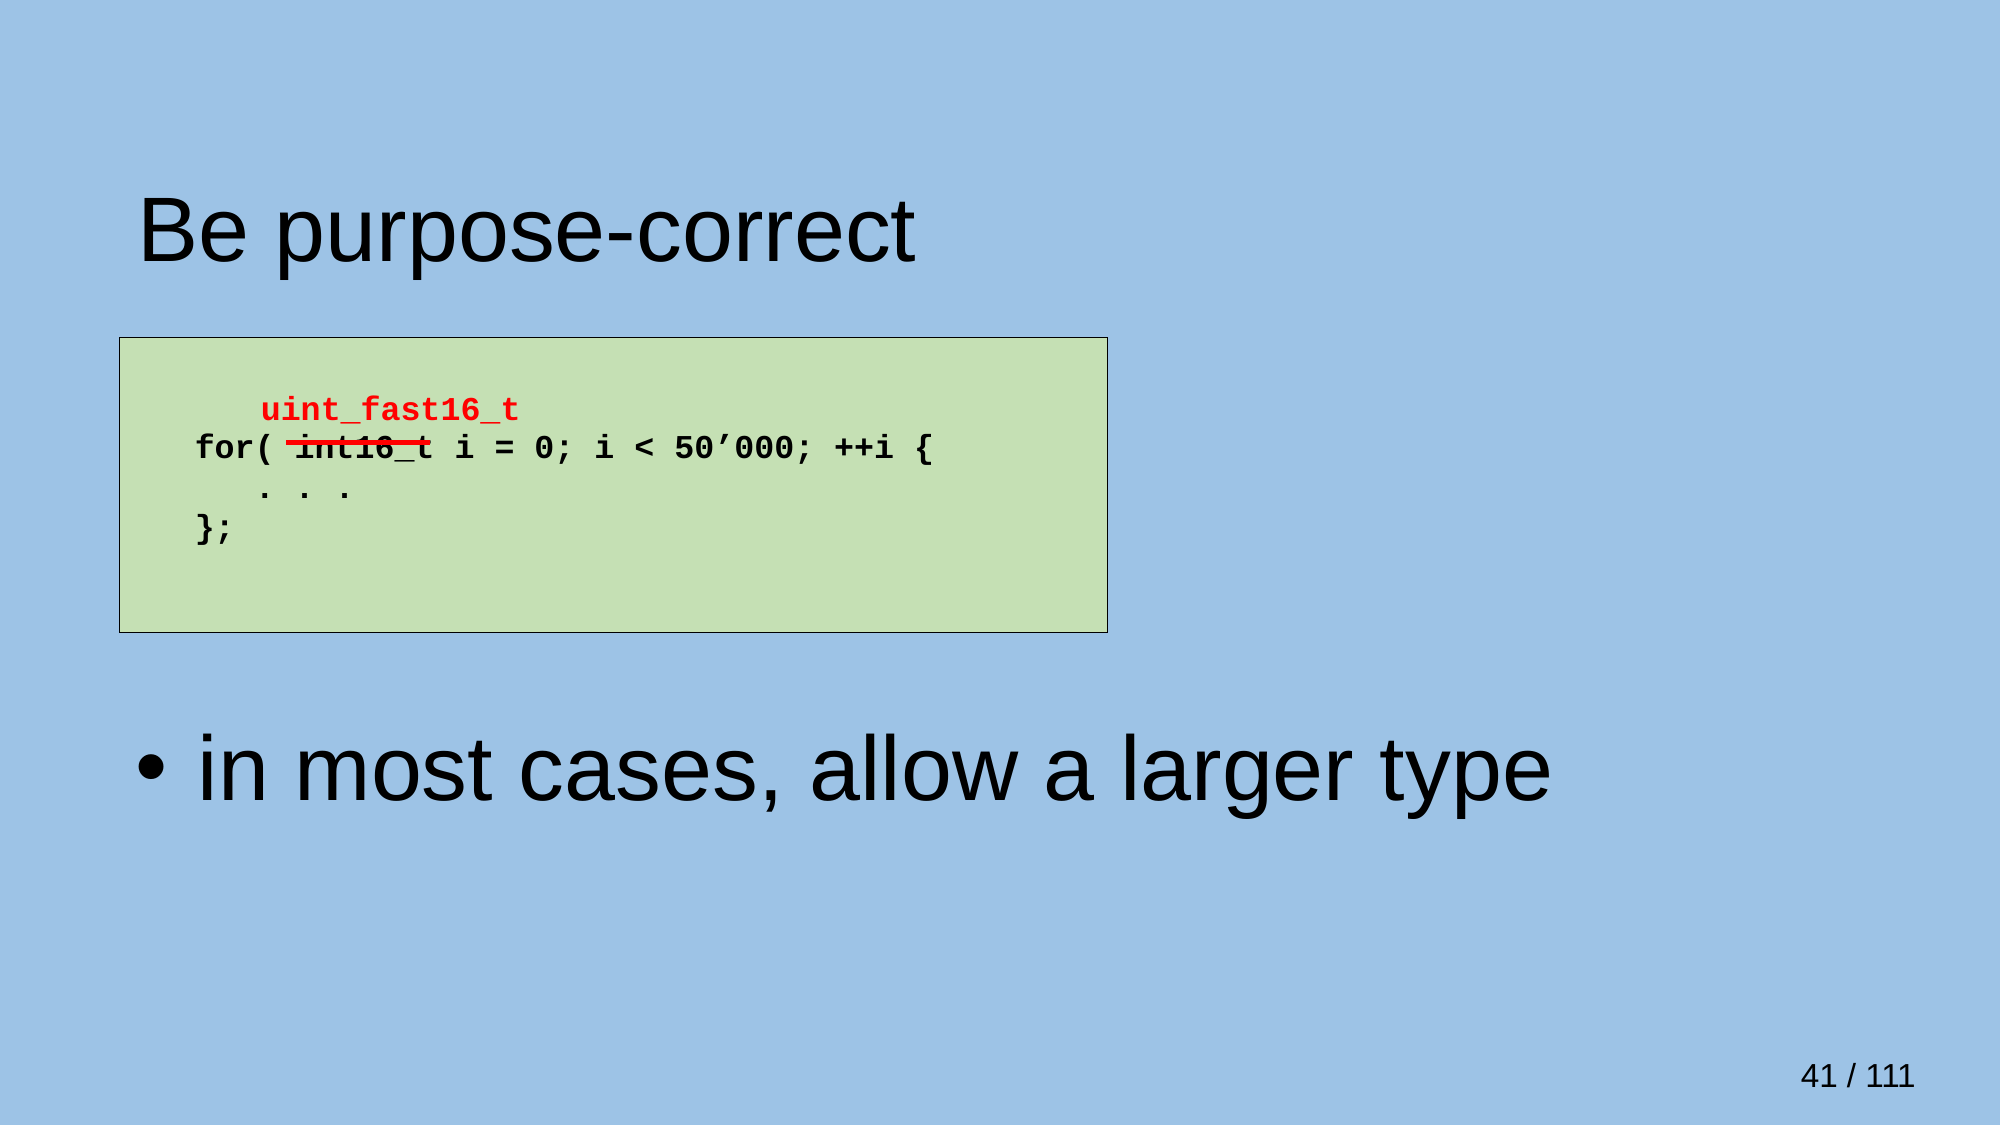

Be purpose-correct

   for( int16_t i = 0; i < 50’000; ++i {
      . . .
   };

uint_fast16_t
 in most cases, allow a larger type